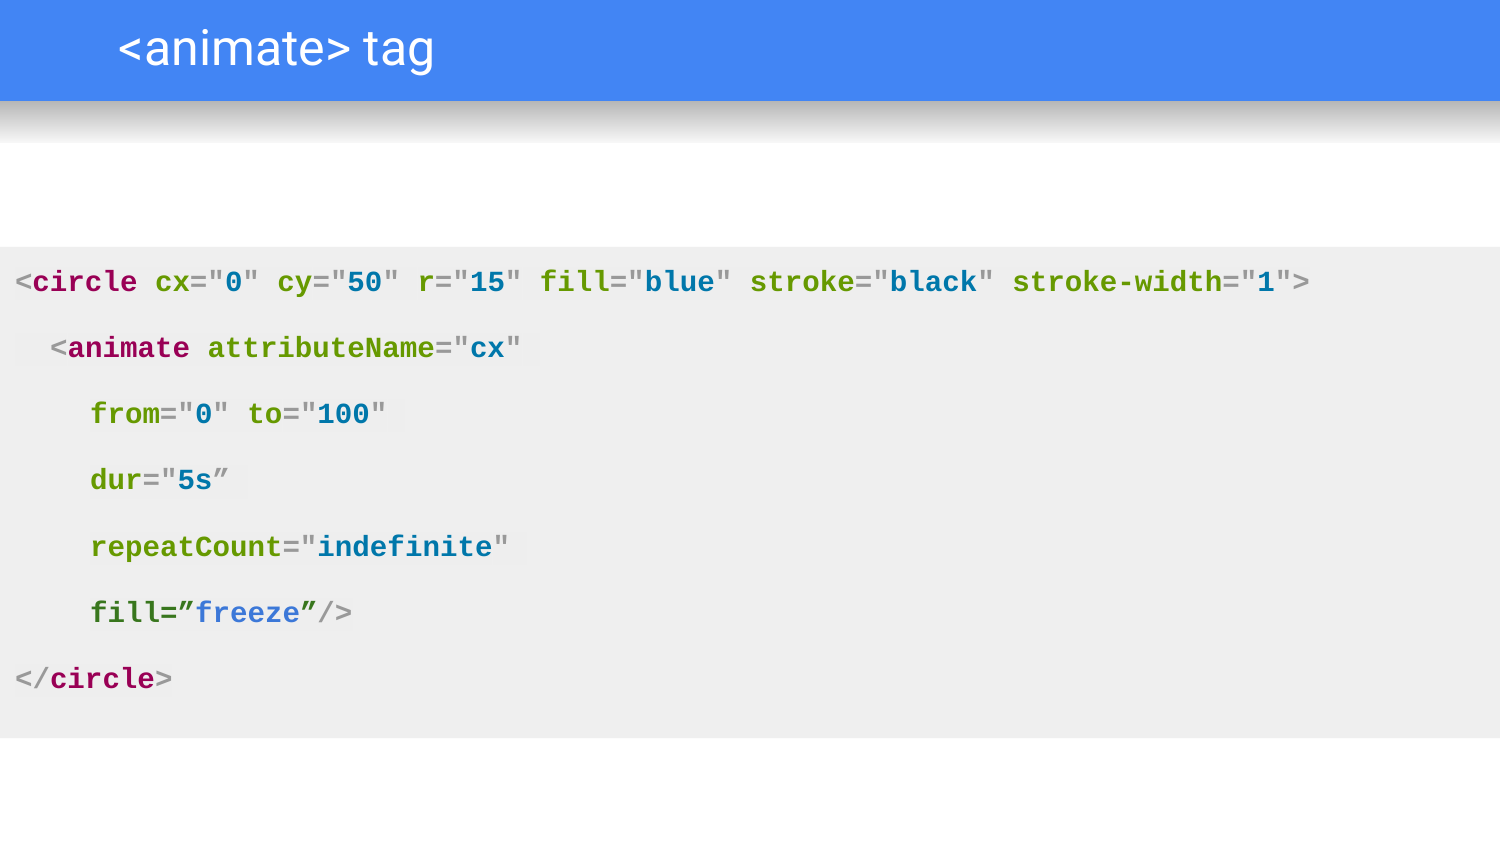

<animate> tag

<circle cx="0" cy="50" r="15" fill="blue" stroke="black" stroke-width="1">
  <animate attributeName="cx"
from="0" to="100"
dur="5s”
repeatCount="indefinite"
fill=”freeze”/>
</circle>